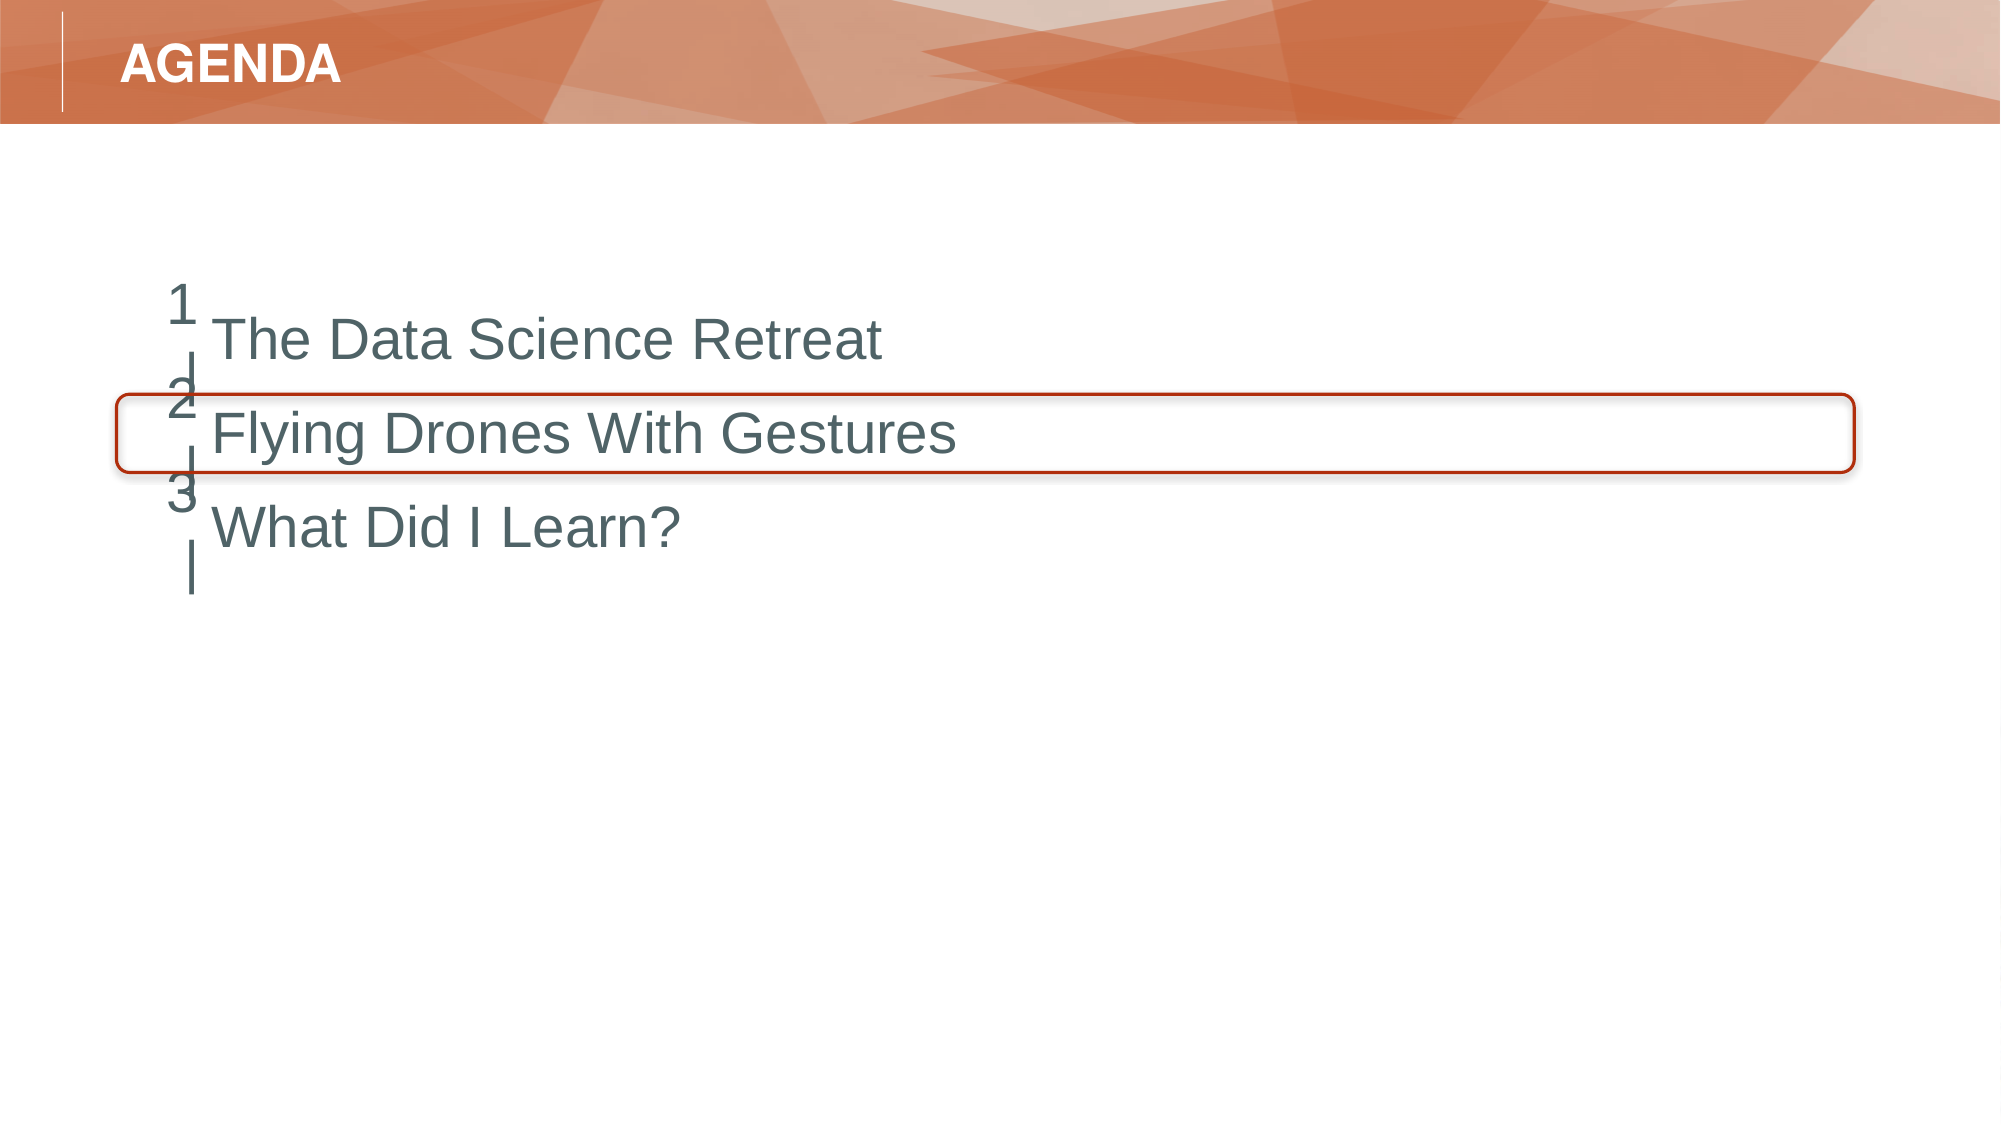

# Agenda
1 |
The Data Science Retreat
2 |
Flying Drones With Gestures

3 |
What Did I Learn?